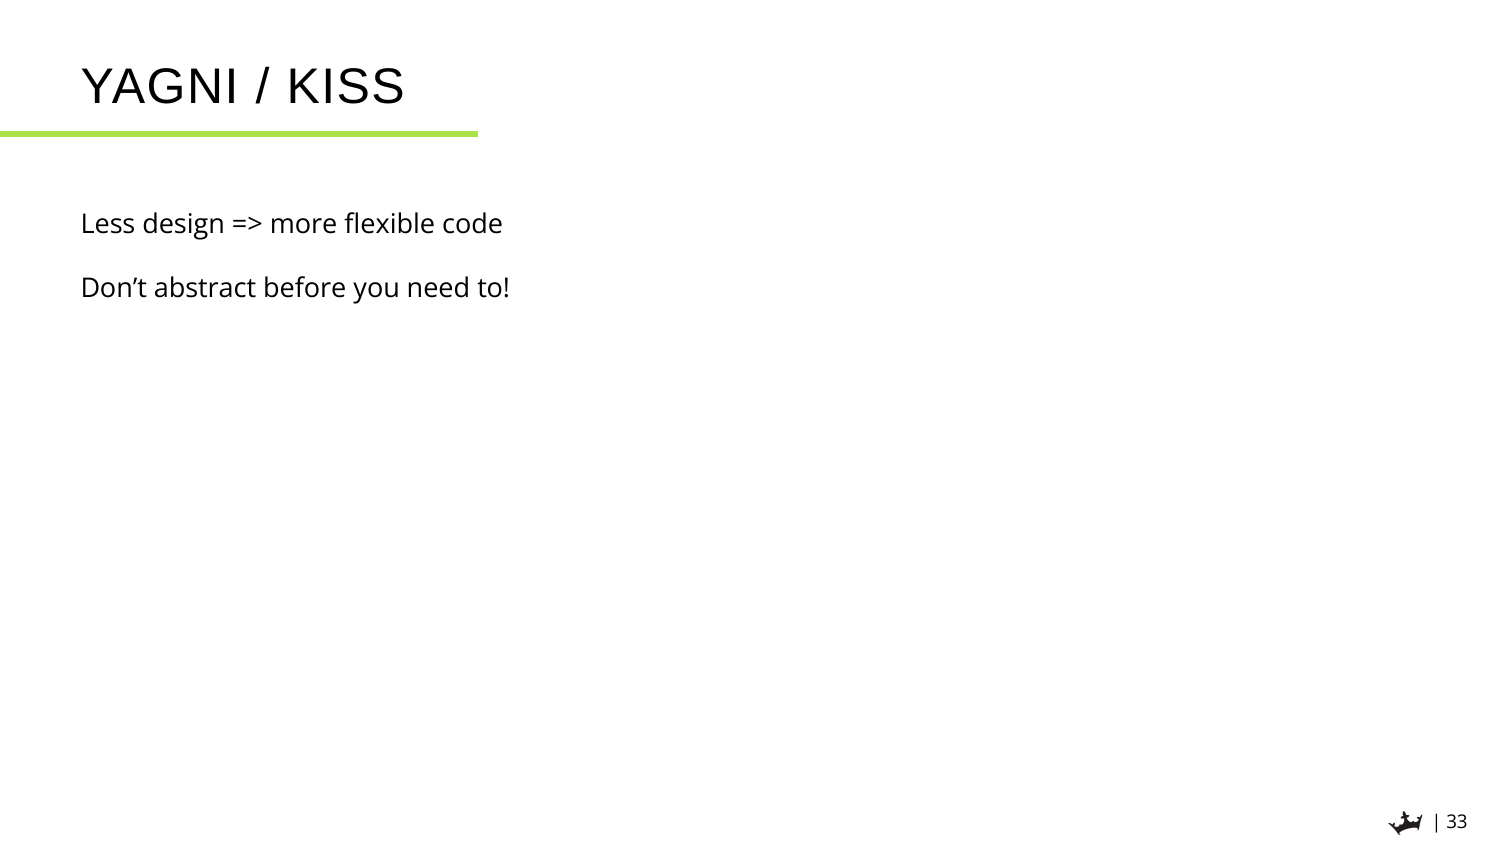

# YAGNI / KISS
Less design => more flexible code
Don’t abstract before you need to!